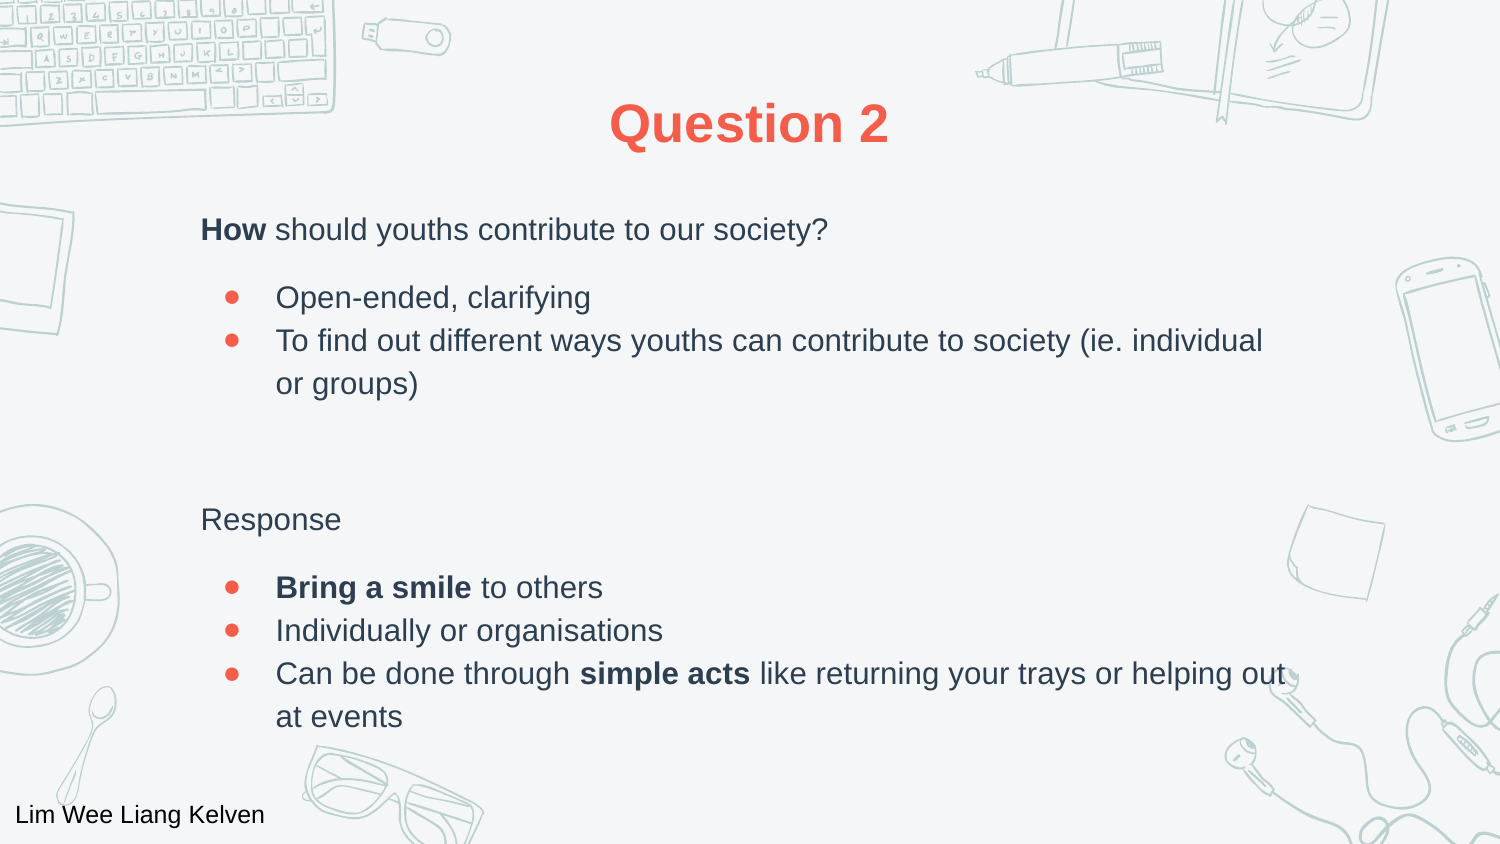

# Question 2
How should youths contribute to our society?
Open-ended, clarifying
To find out different ways youths can contribute to society (ie. individual or groups)

Response
Bring a smile to others
Individually or organisations
Can be done through simple acts like returning your trays or helping out at events
Lim Wee Liang Kelven